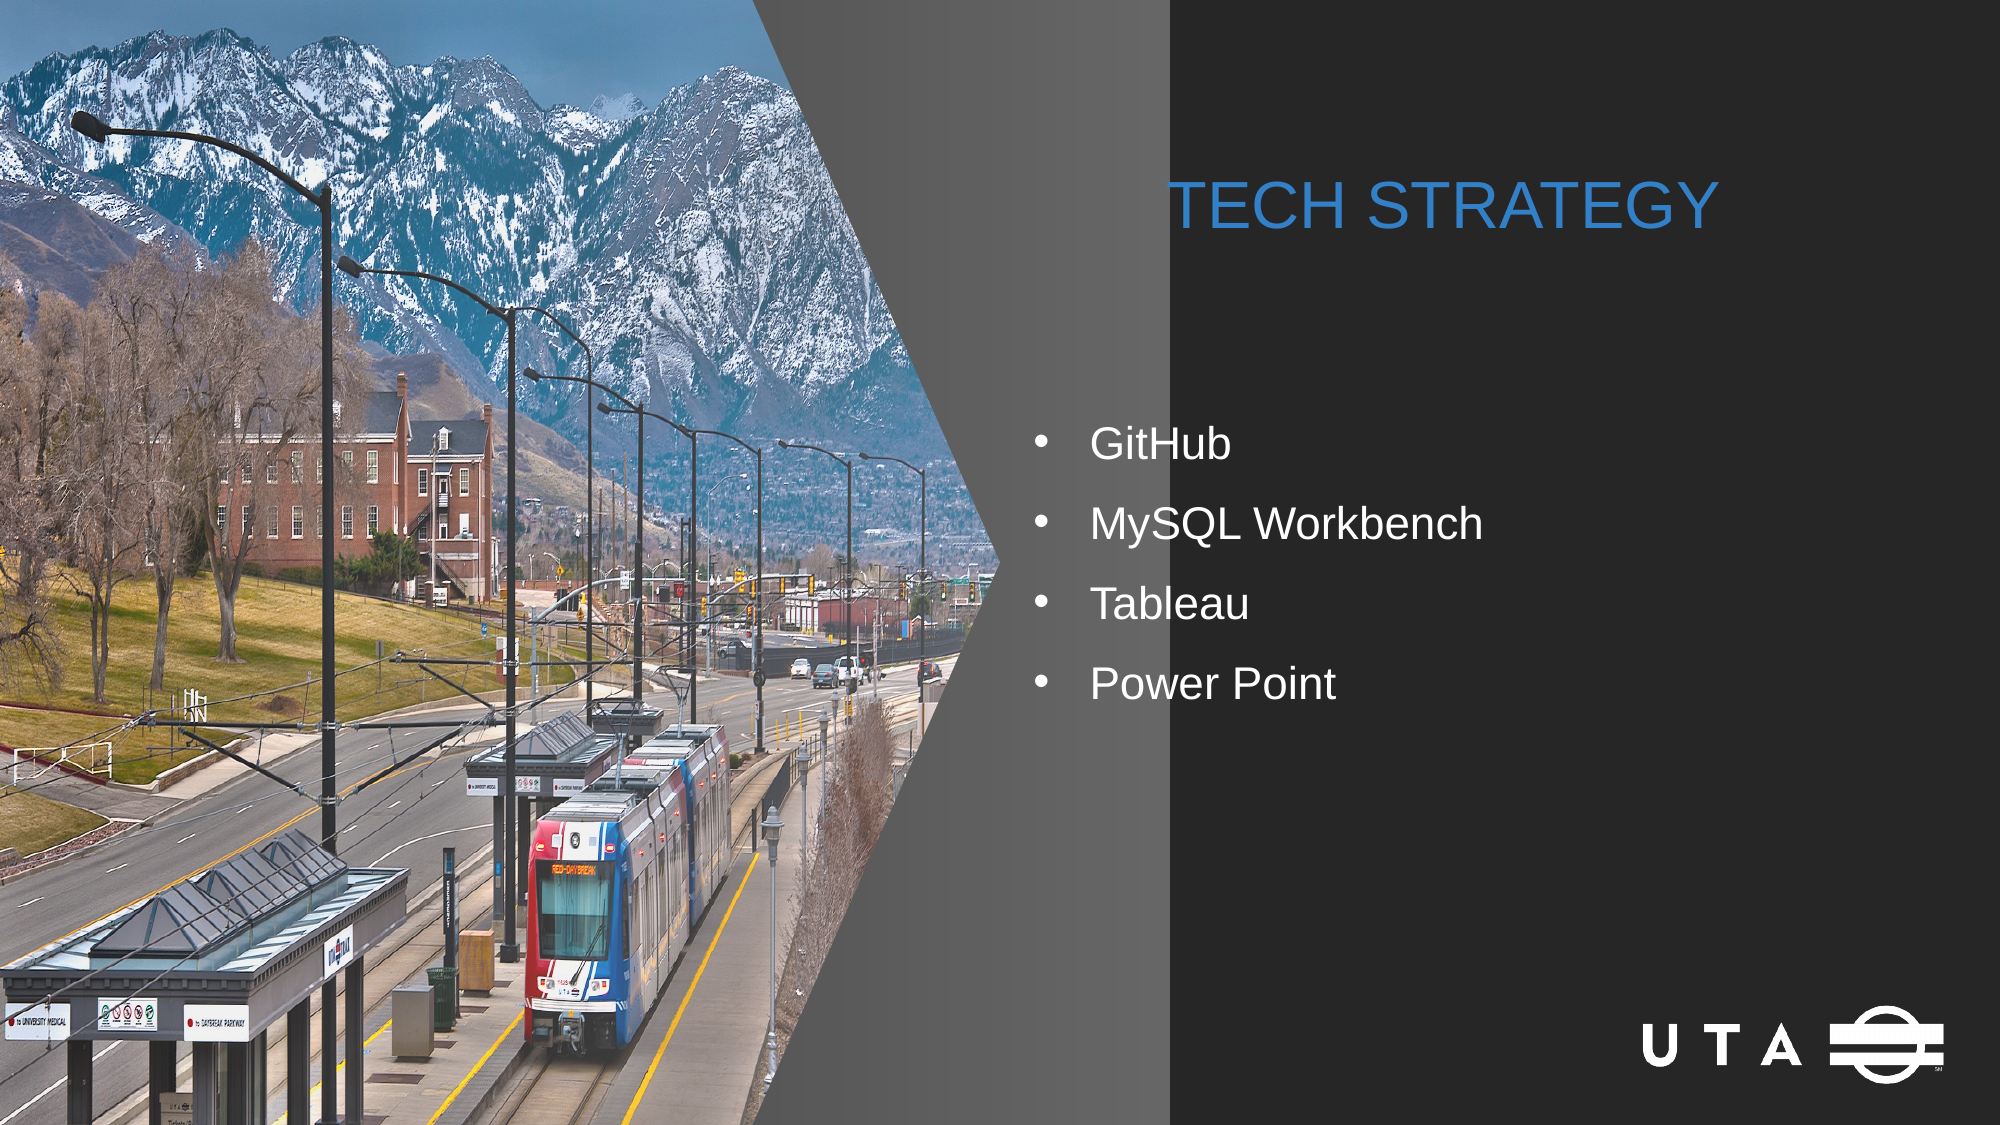

TECH STRATEGY
GitHub
MySQL Workbench
Tableau
Power Point